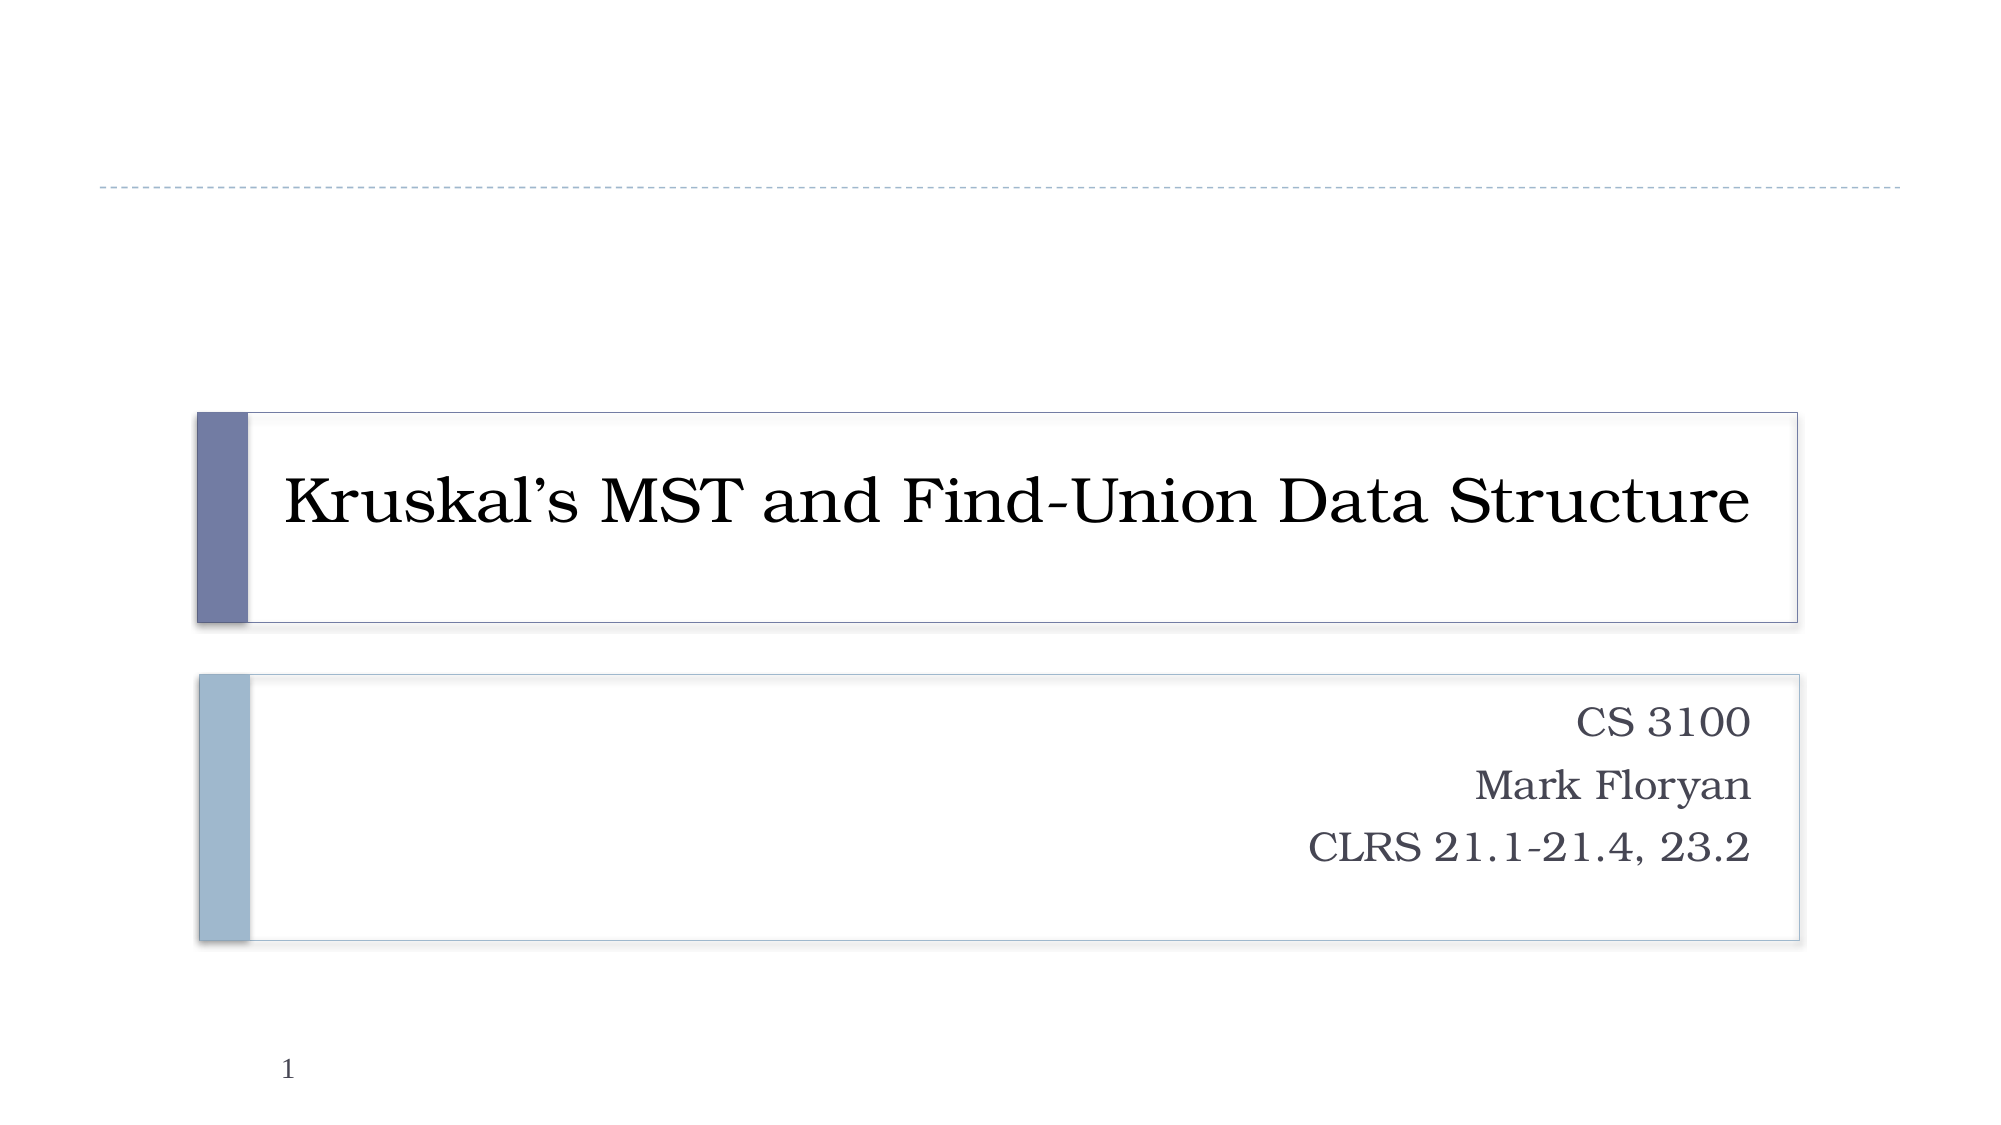

# Kruskal’s MST and Find-Union Data Structure
CS 3100
Mark Floryan
CLRS 21.1-21.4, 23.2
1